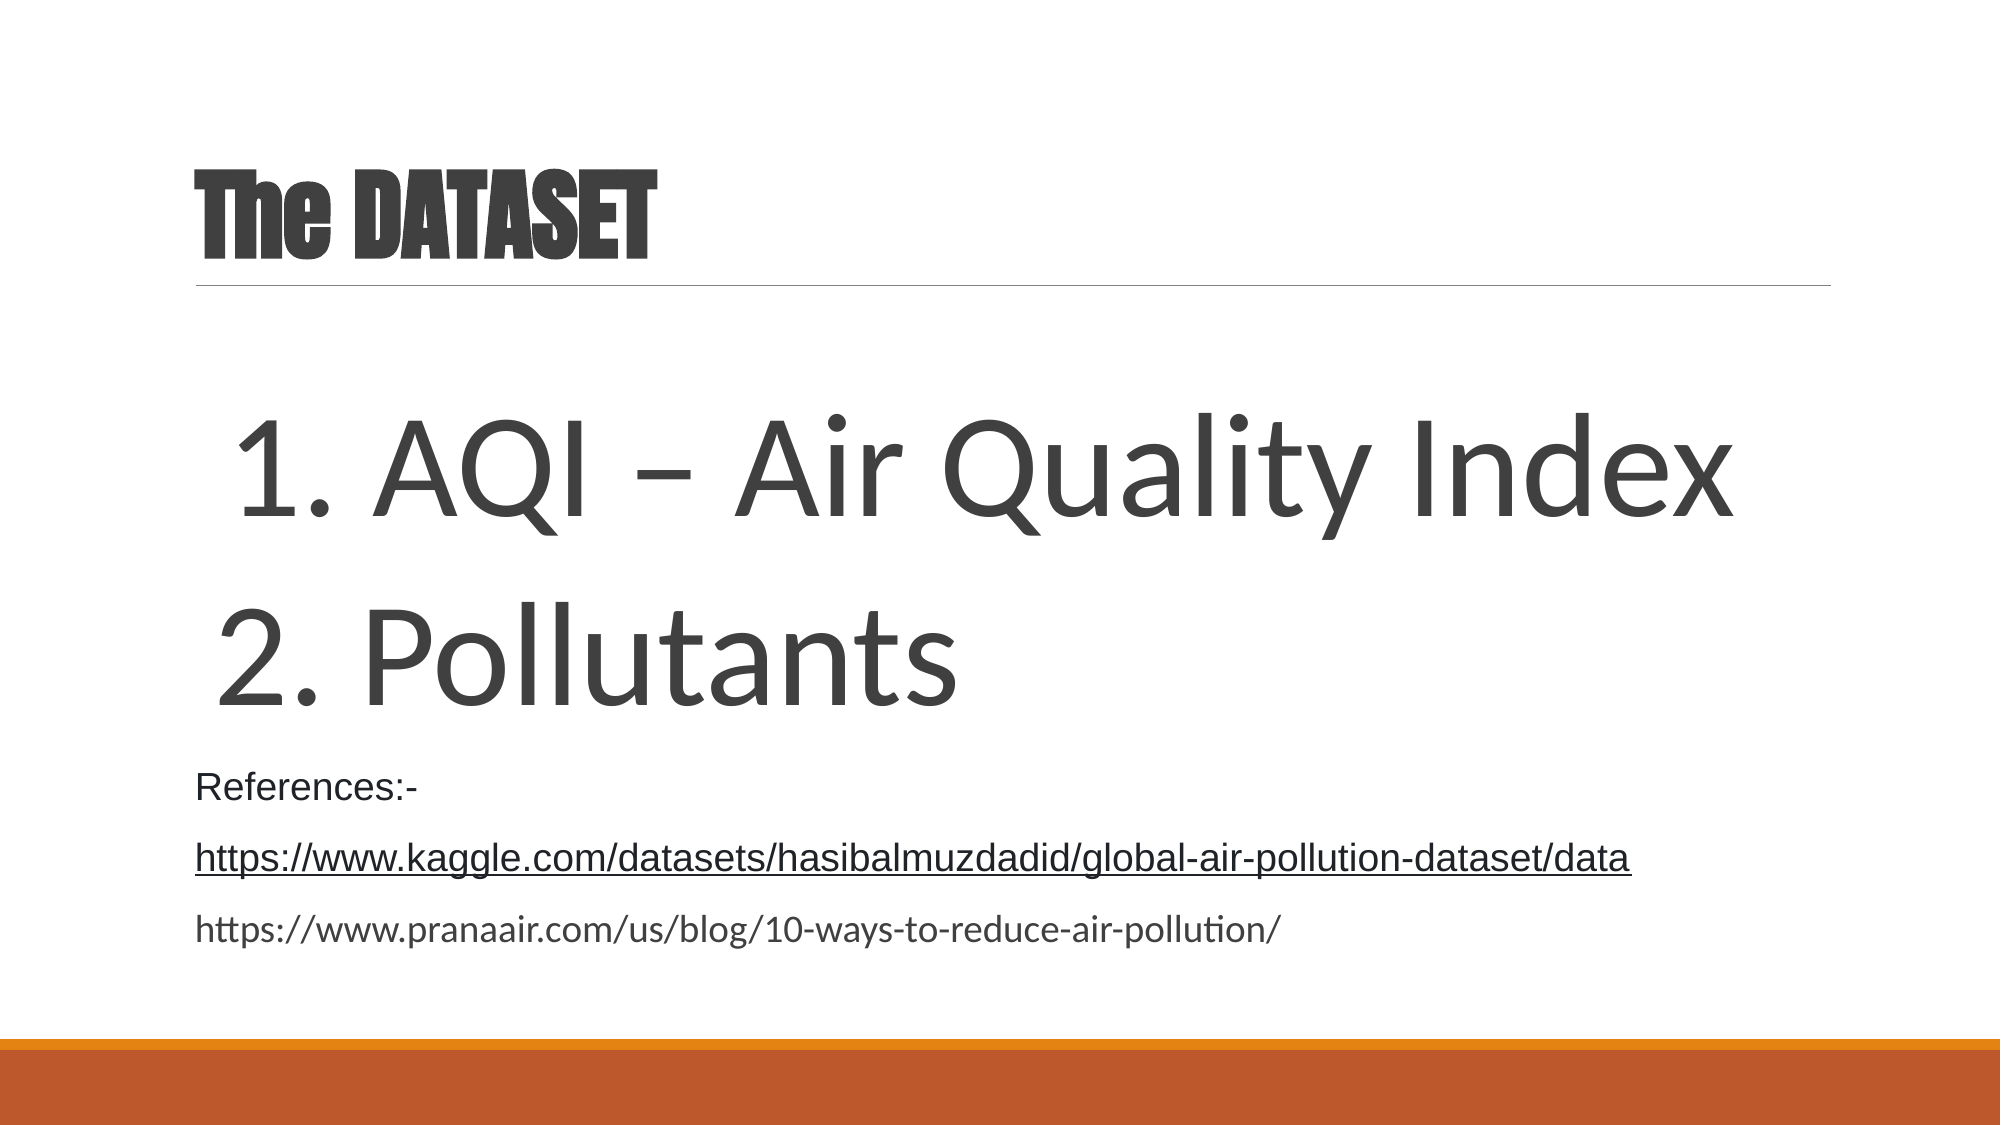

# The DATASET

     1. AQI – Air Quality Index
2. Pollutants
References:-
https://www.kaggle.com/datasets/hasibalmuzdadid/global-air-pollution-dataset/data
https://www.pranaair.com/us/blog/10-ways-to-reduce-air-pollution/